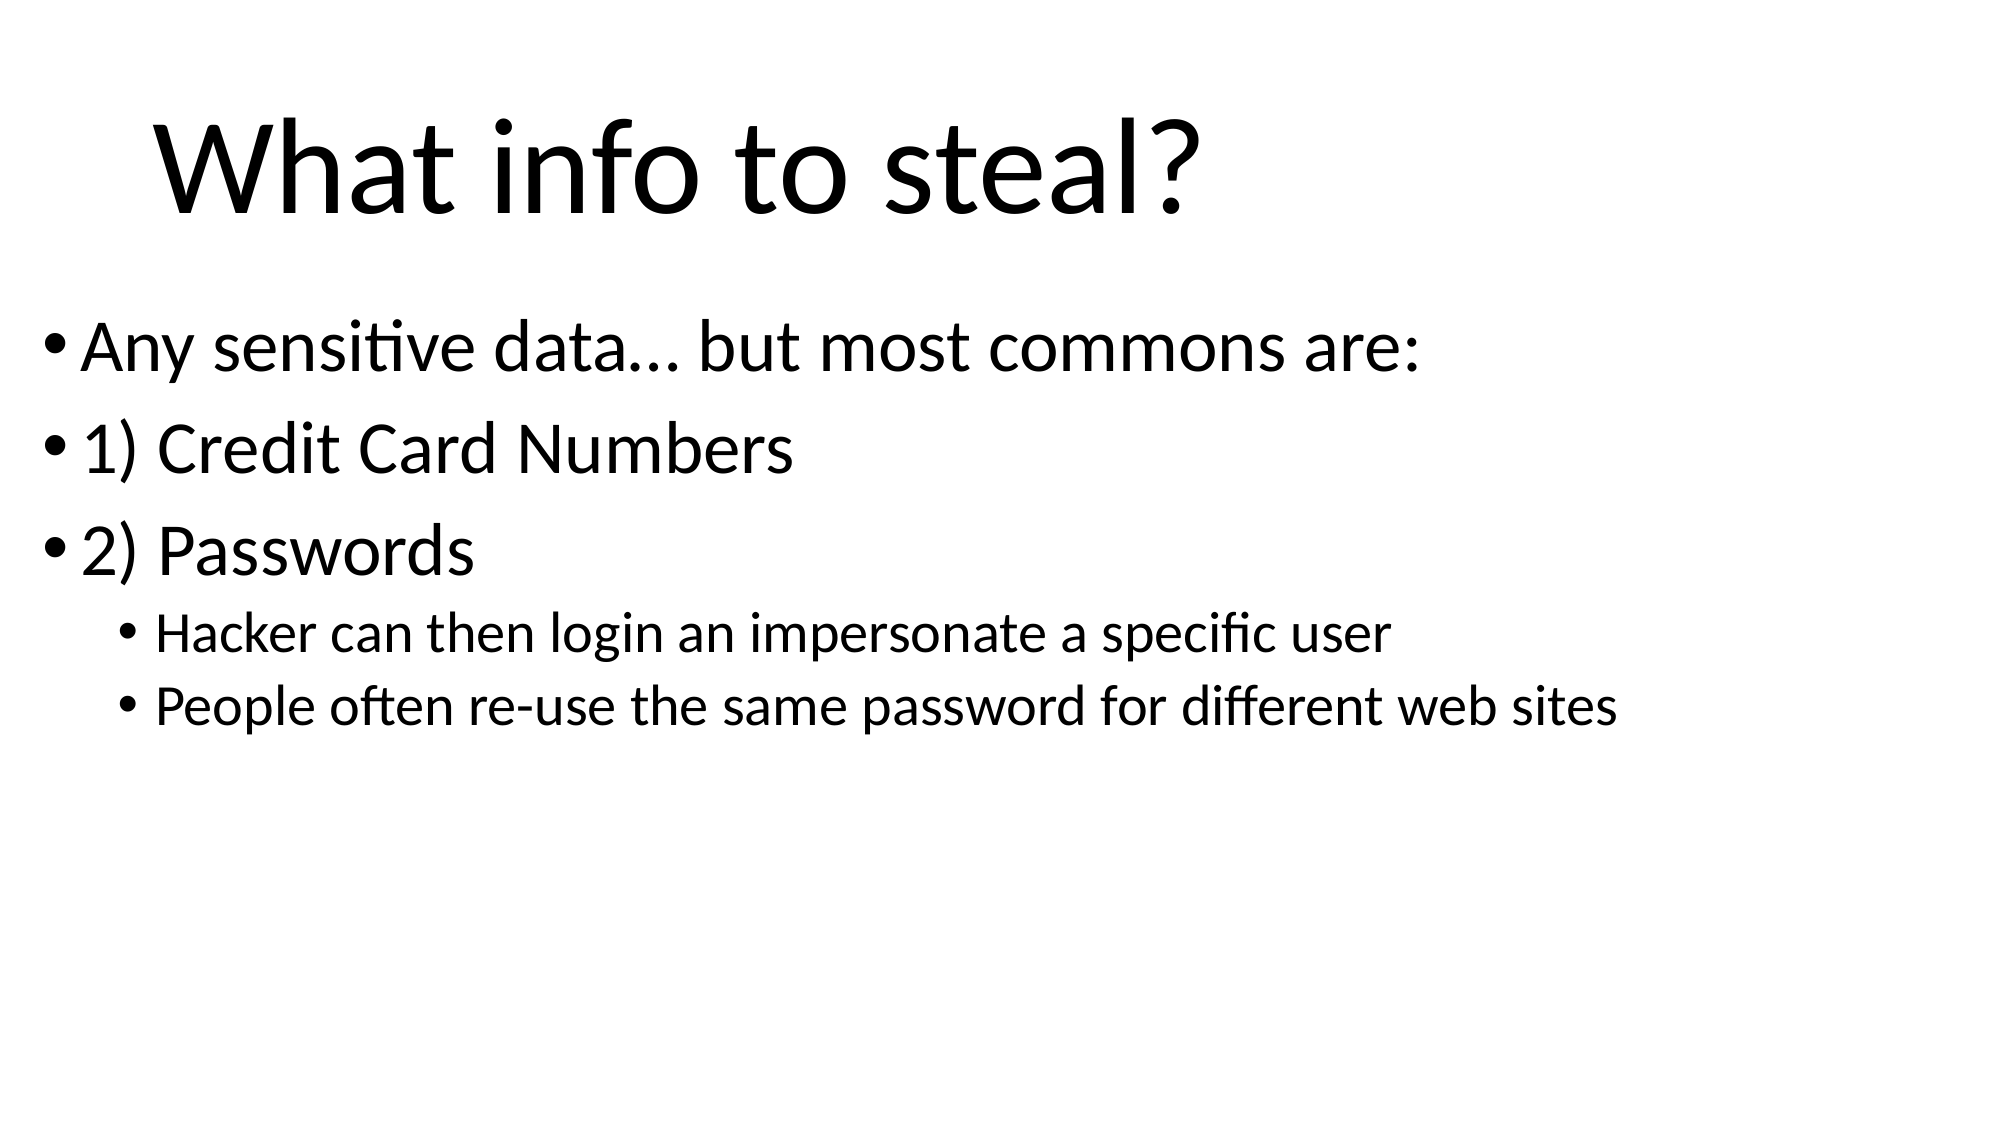

# What info to steal?
Any sensitive data… but most commons are:
1) Credit Card Numbers
2) Passwords
Hacker can then login an impersonate a specific user
People often re-use the same password for different web sites